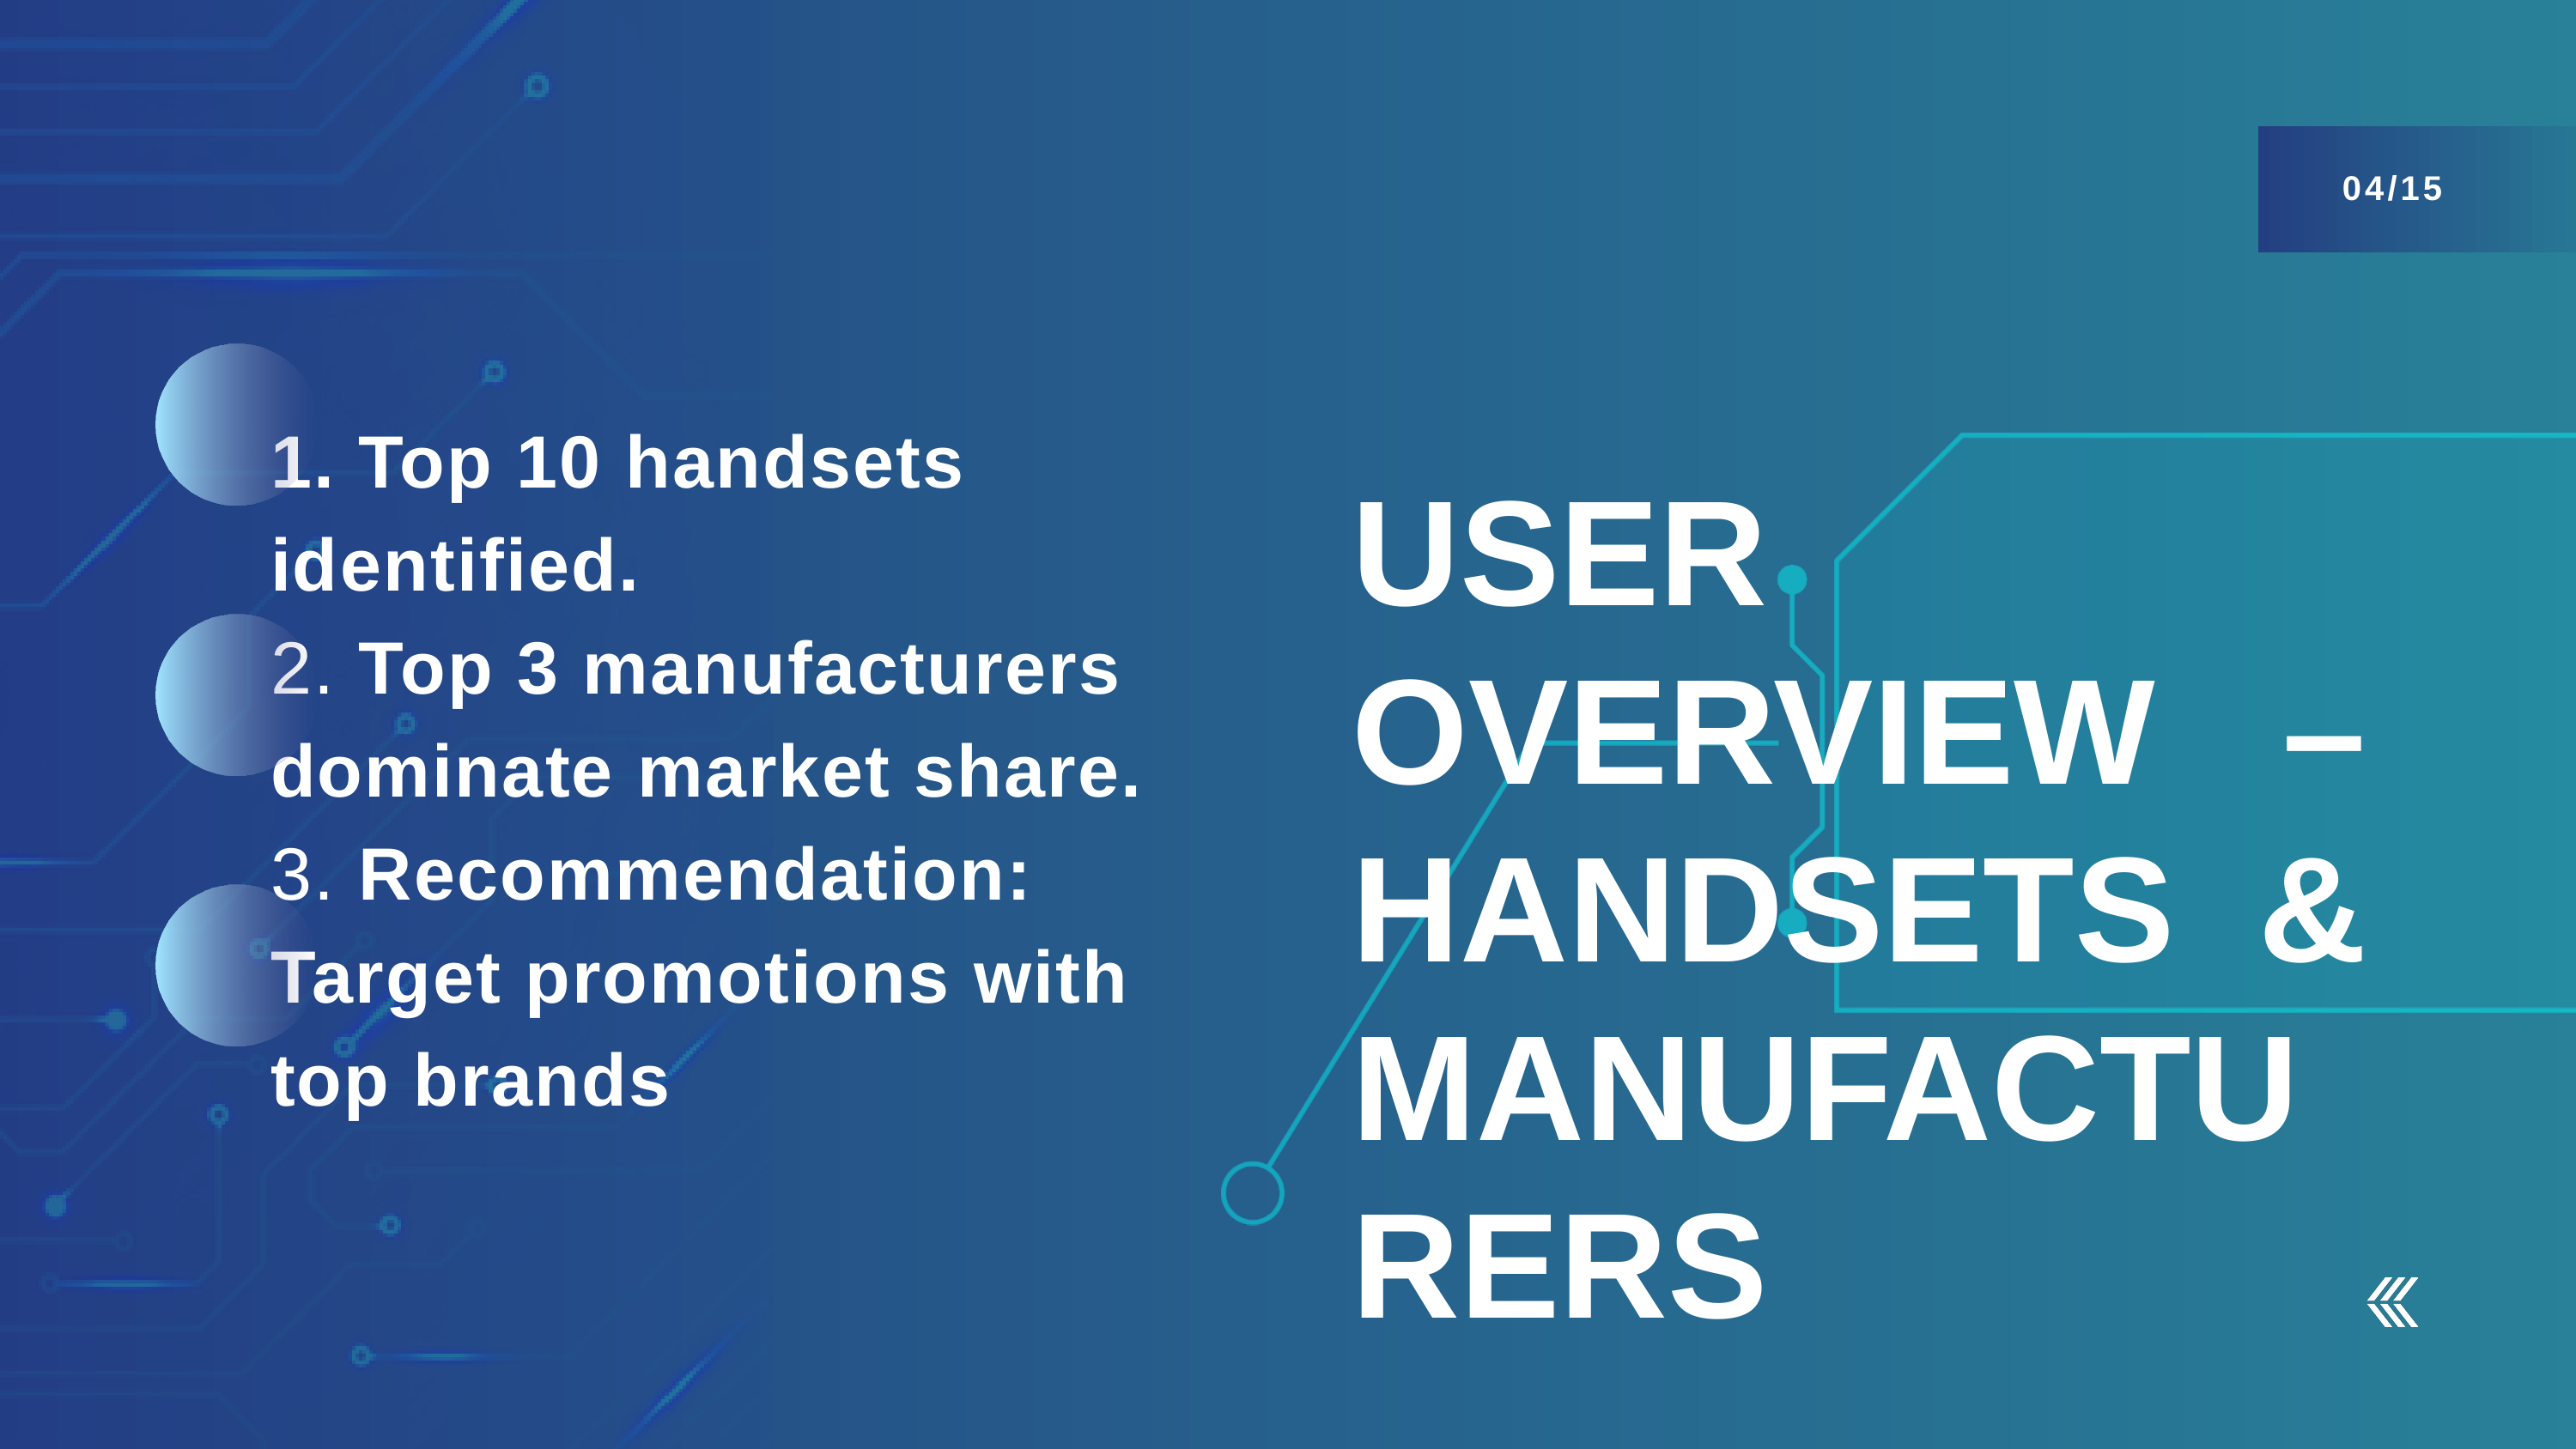

04/15

1. Top 10 handsets identified.
2. Top 3 manufacturers dominate market share.
3. Recommendation: Target promotions with top brands

USER OVERVIEW – HANDSETS & MANUFACTURERS